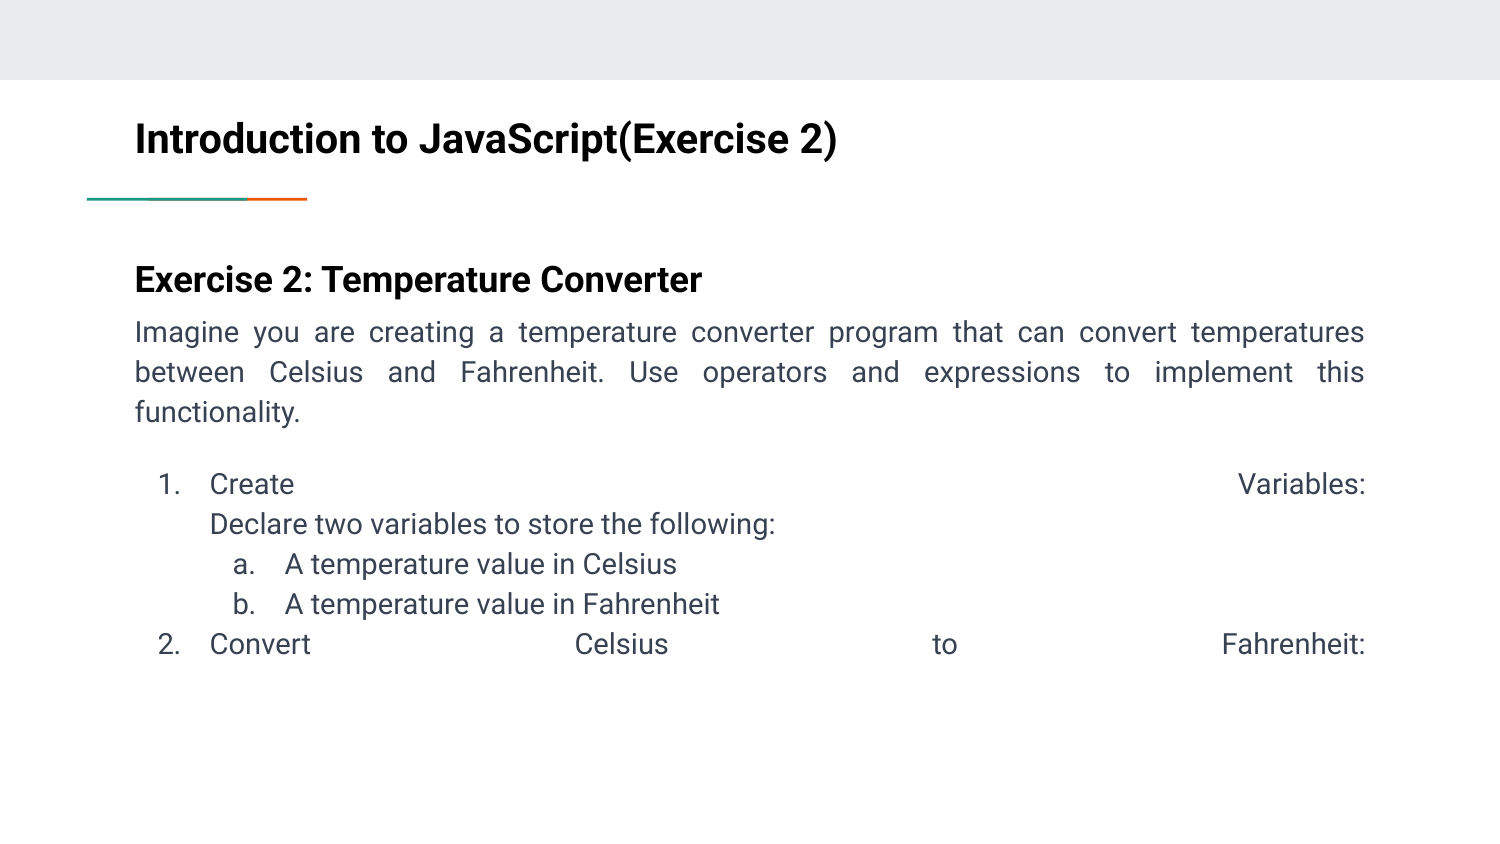

# Introduction to JavaScript(Exercise 2)

Exercise 2: Temperature Converter
Imagine you are creating a temperature converter program that can convert temperatures between Celsius and Fahrenheit. Use operators and expressions to implement this functionality.
Create Variables:
Declare two variables to store the following:
A temperature value in Celsius
A temperature value in Fahrenheit
Convert Celsius to Fahrenheit: